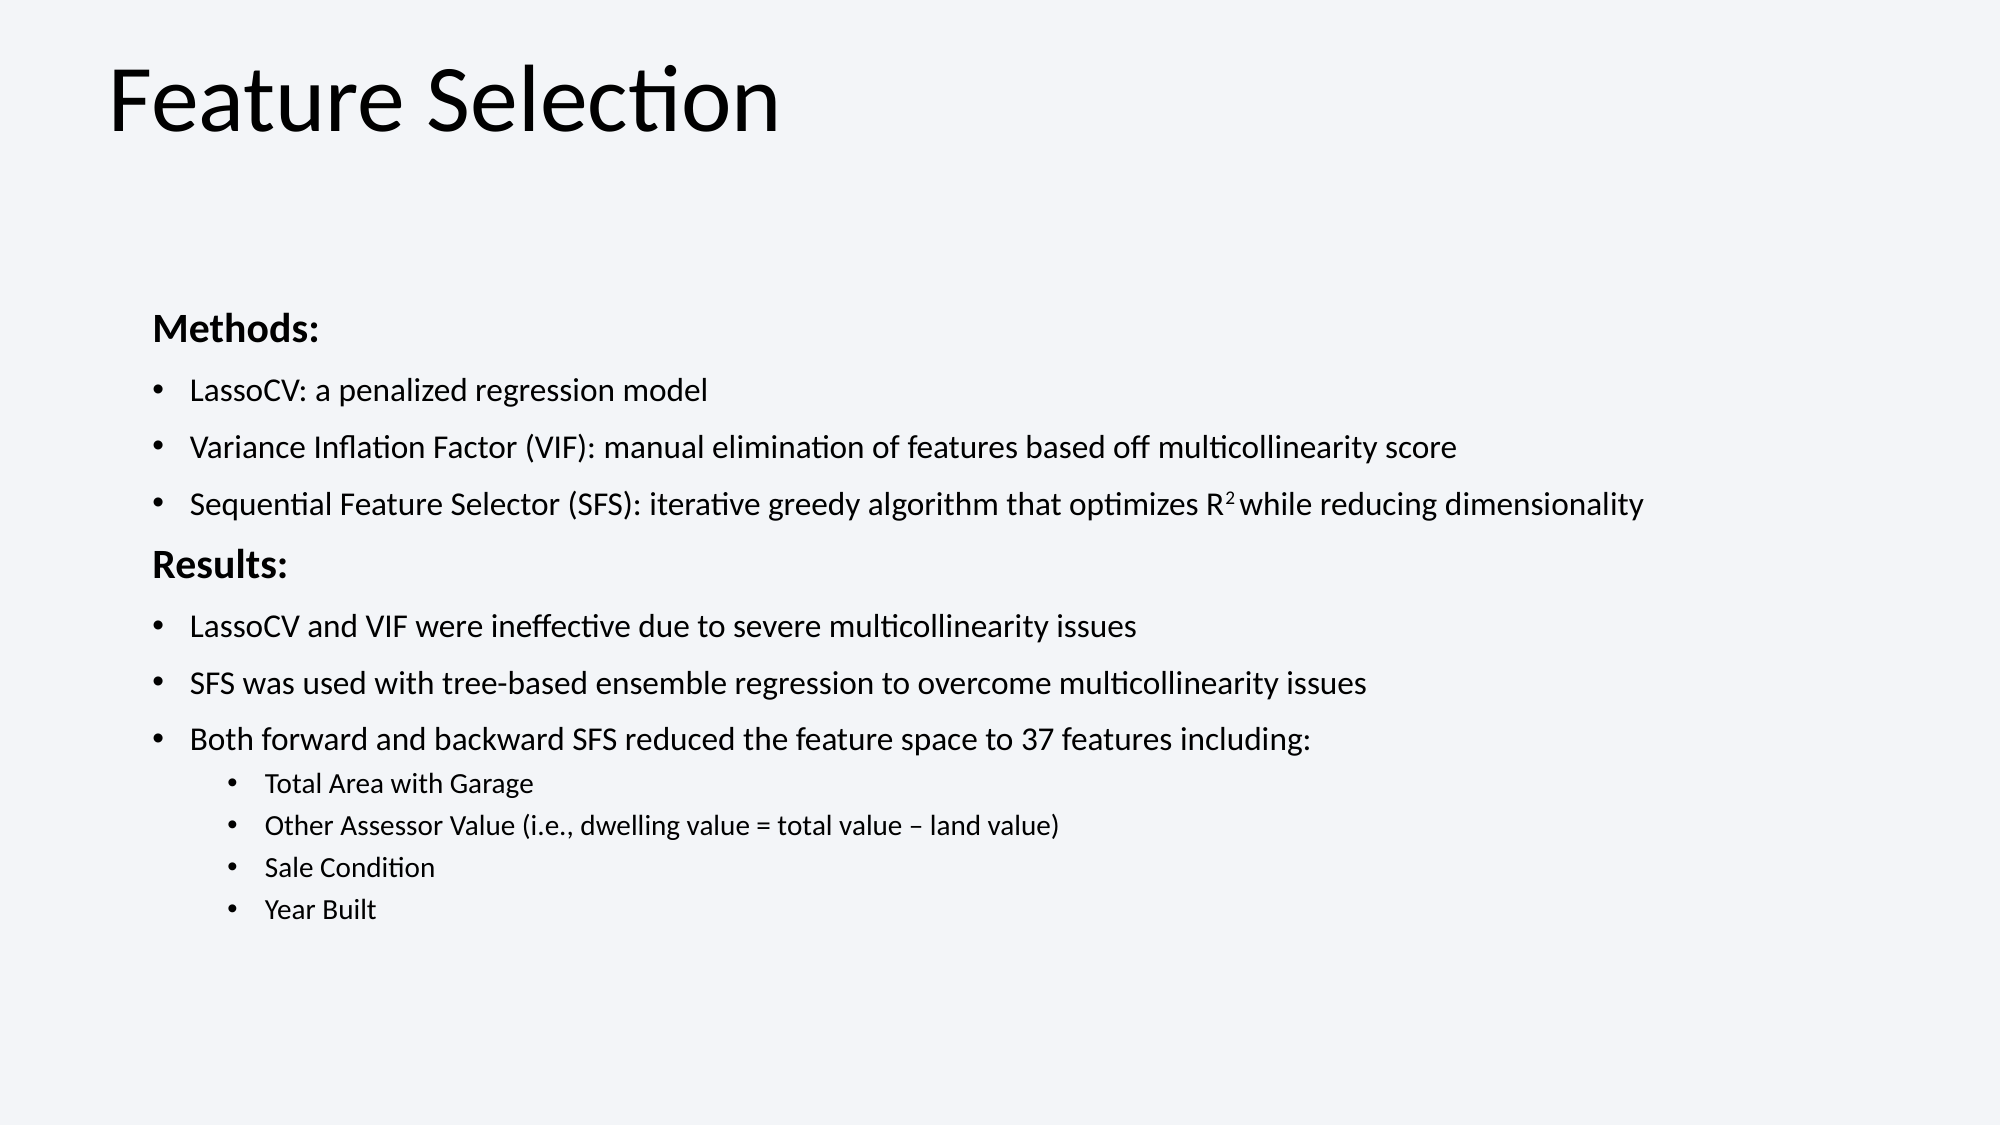

# Feature Selection
Methods:
LassoCV: a penalized regression model
Variance Inflation Factor (VIF): manual elimination of features based off multicollinearity score
Sequential Feature Selector (SFS): iterative greedy algorithm that optimizes R2 while reducing dimensionality
Results:
LassoCV and VIF were ineffective due to severe multicollinearity issues
SFS was used with tree-based ensemble regression to overcome multicollinearity issues
Both forward and backward SFS reduced the feature space to 37 features including:
Total Area with Garage
Other Assessor Value (i.e., dwelling value = total value – land value)
Sale Condition
Year Built